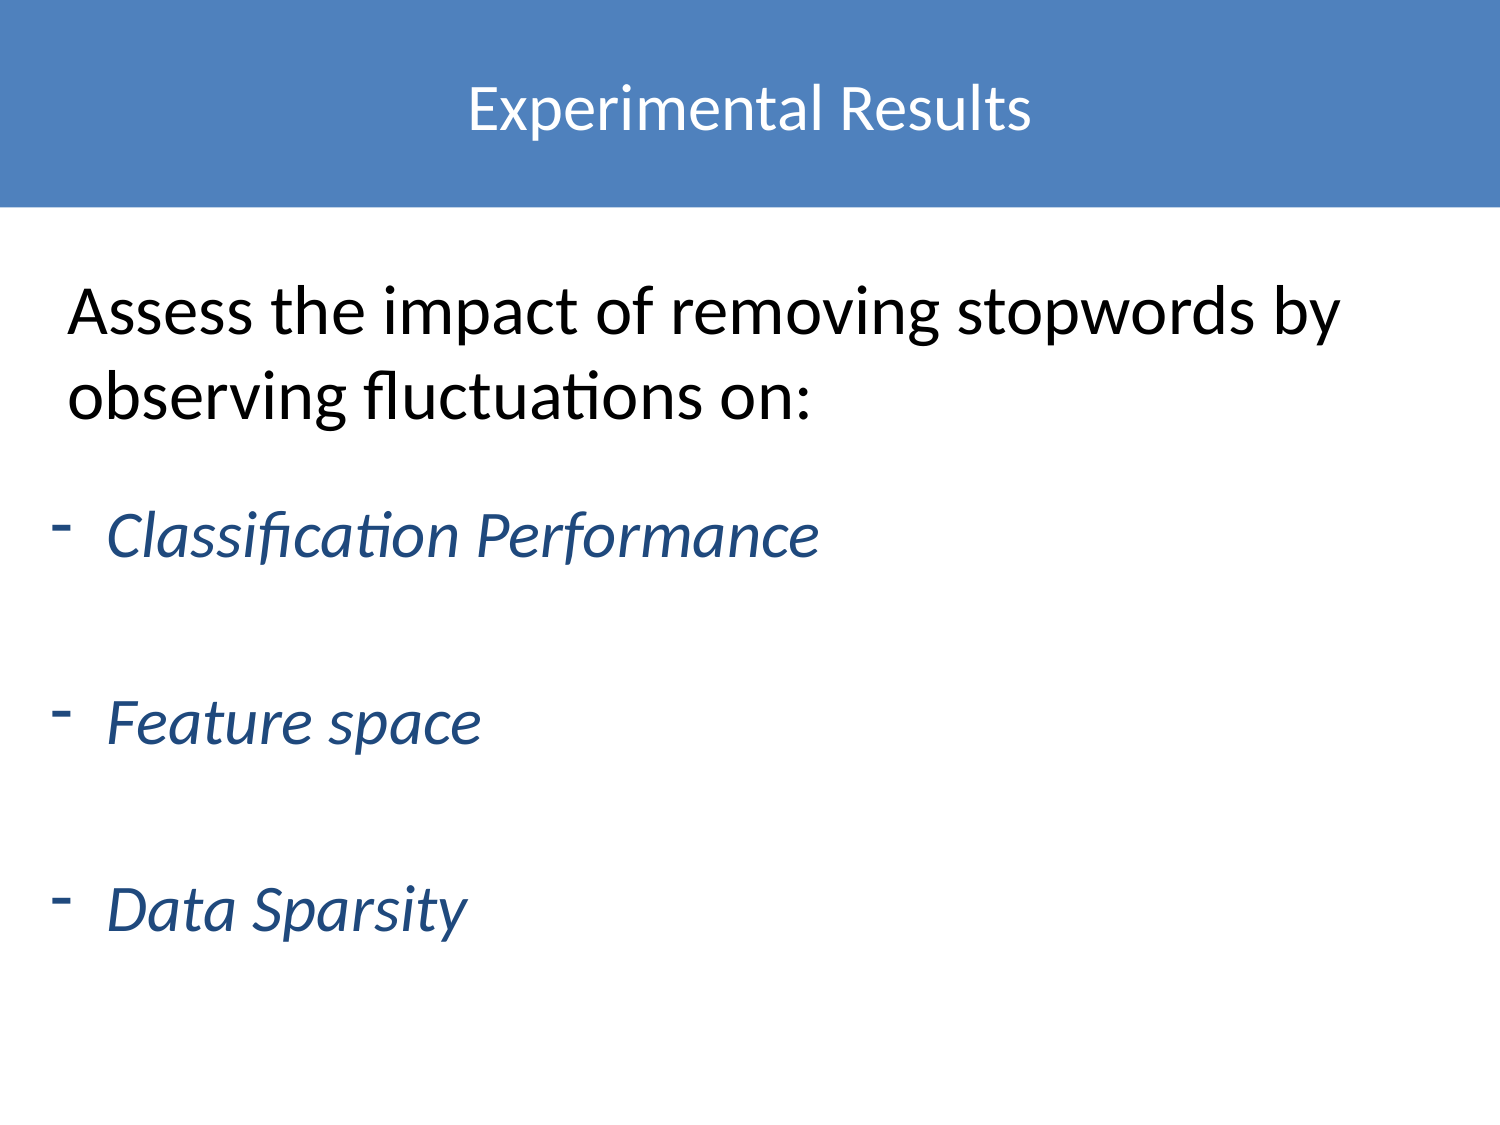

Experimental Results
# Assess the impact of removing stopwords by observing fluctuations on:
Classification Performance

Feature space

Data Sparsity